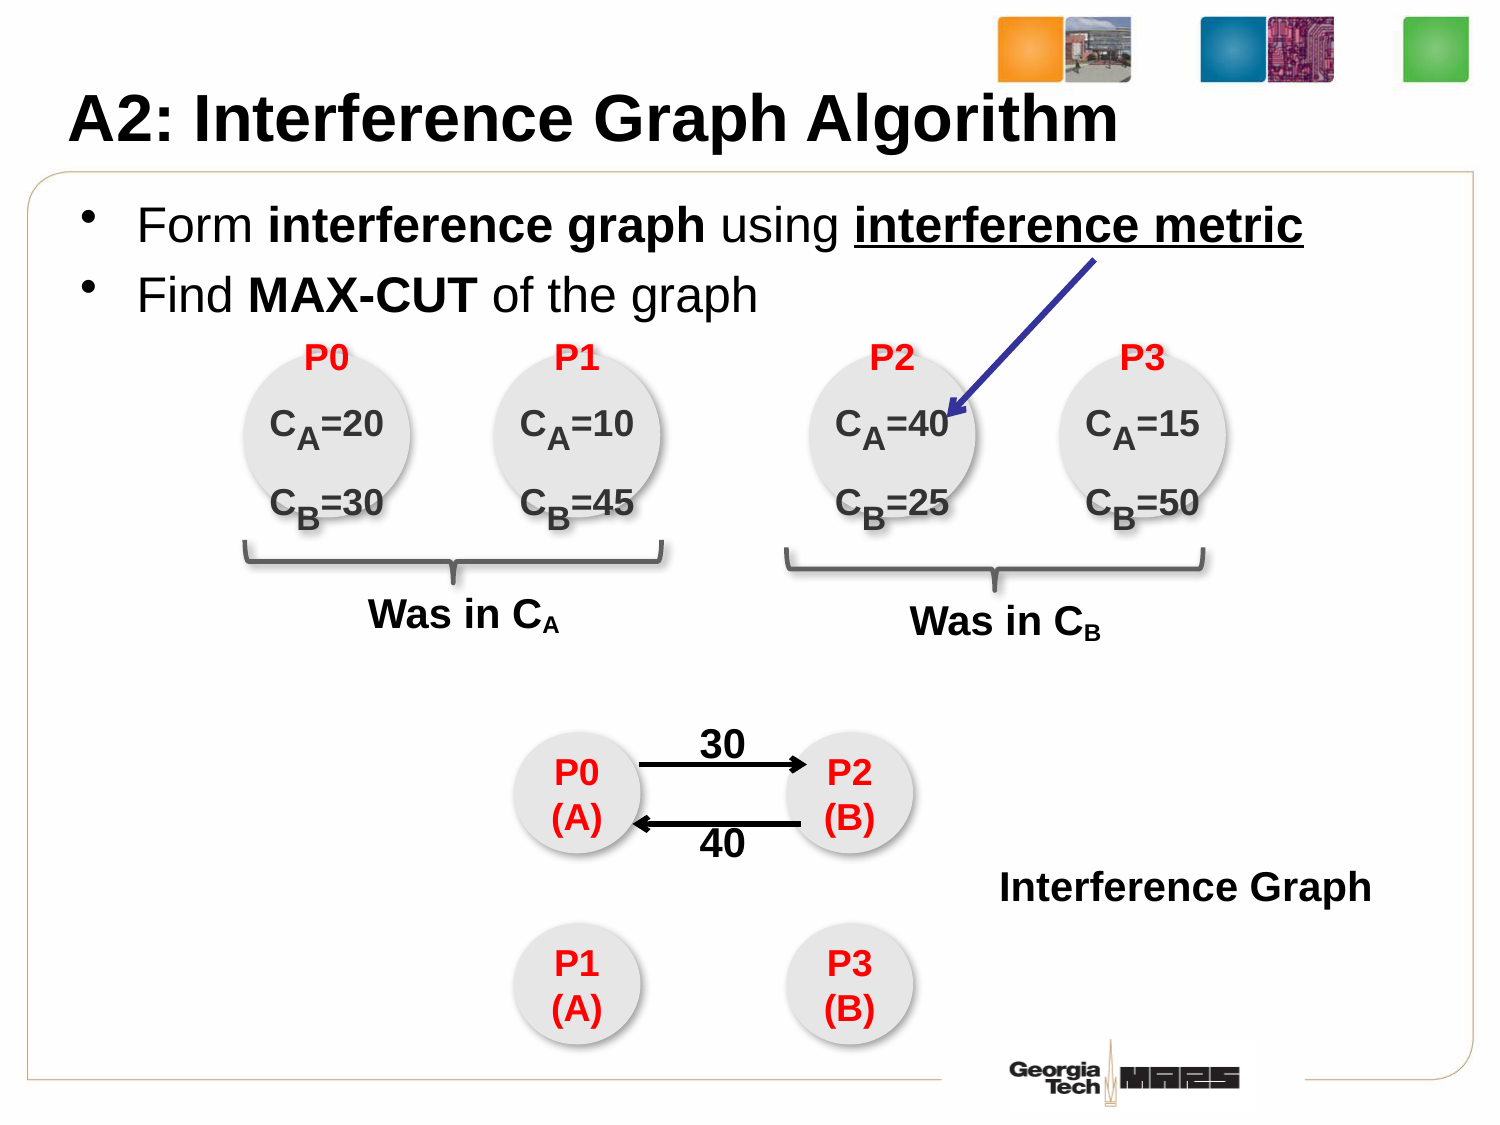

# A2: Interference Graph Algorithm
Form interference graph using interference metric
Find MAX-CUT of the graph

P0
CA=20
CB=30
P1
CA=10
CB=45
P2
CA=40
CB=25
P3
CA=15
CB=50

Was in CA
Was in CB
30
P0
(A)
P2
(B)
P1
(A)
P3
(B)
40
Interference Graph